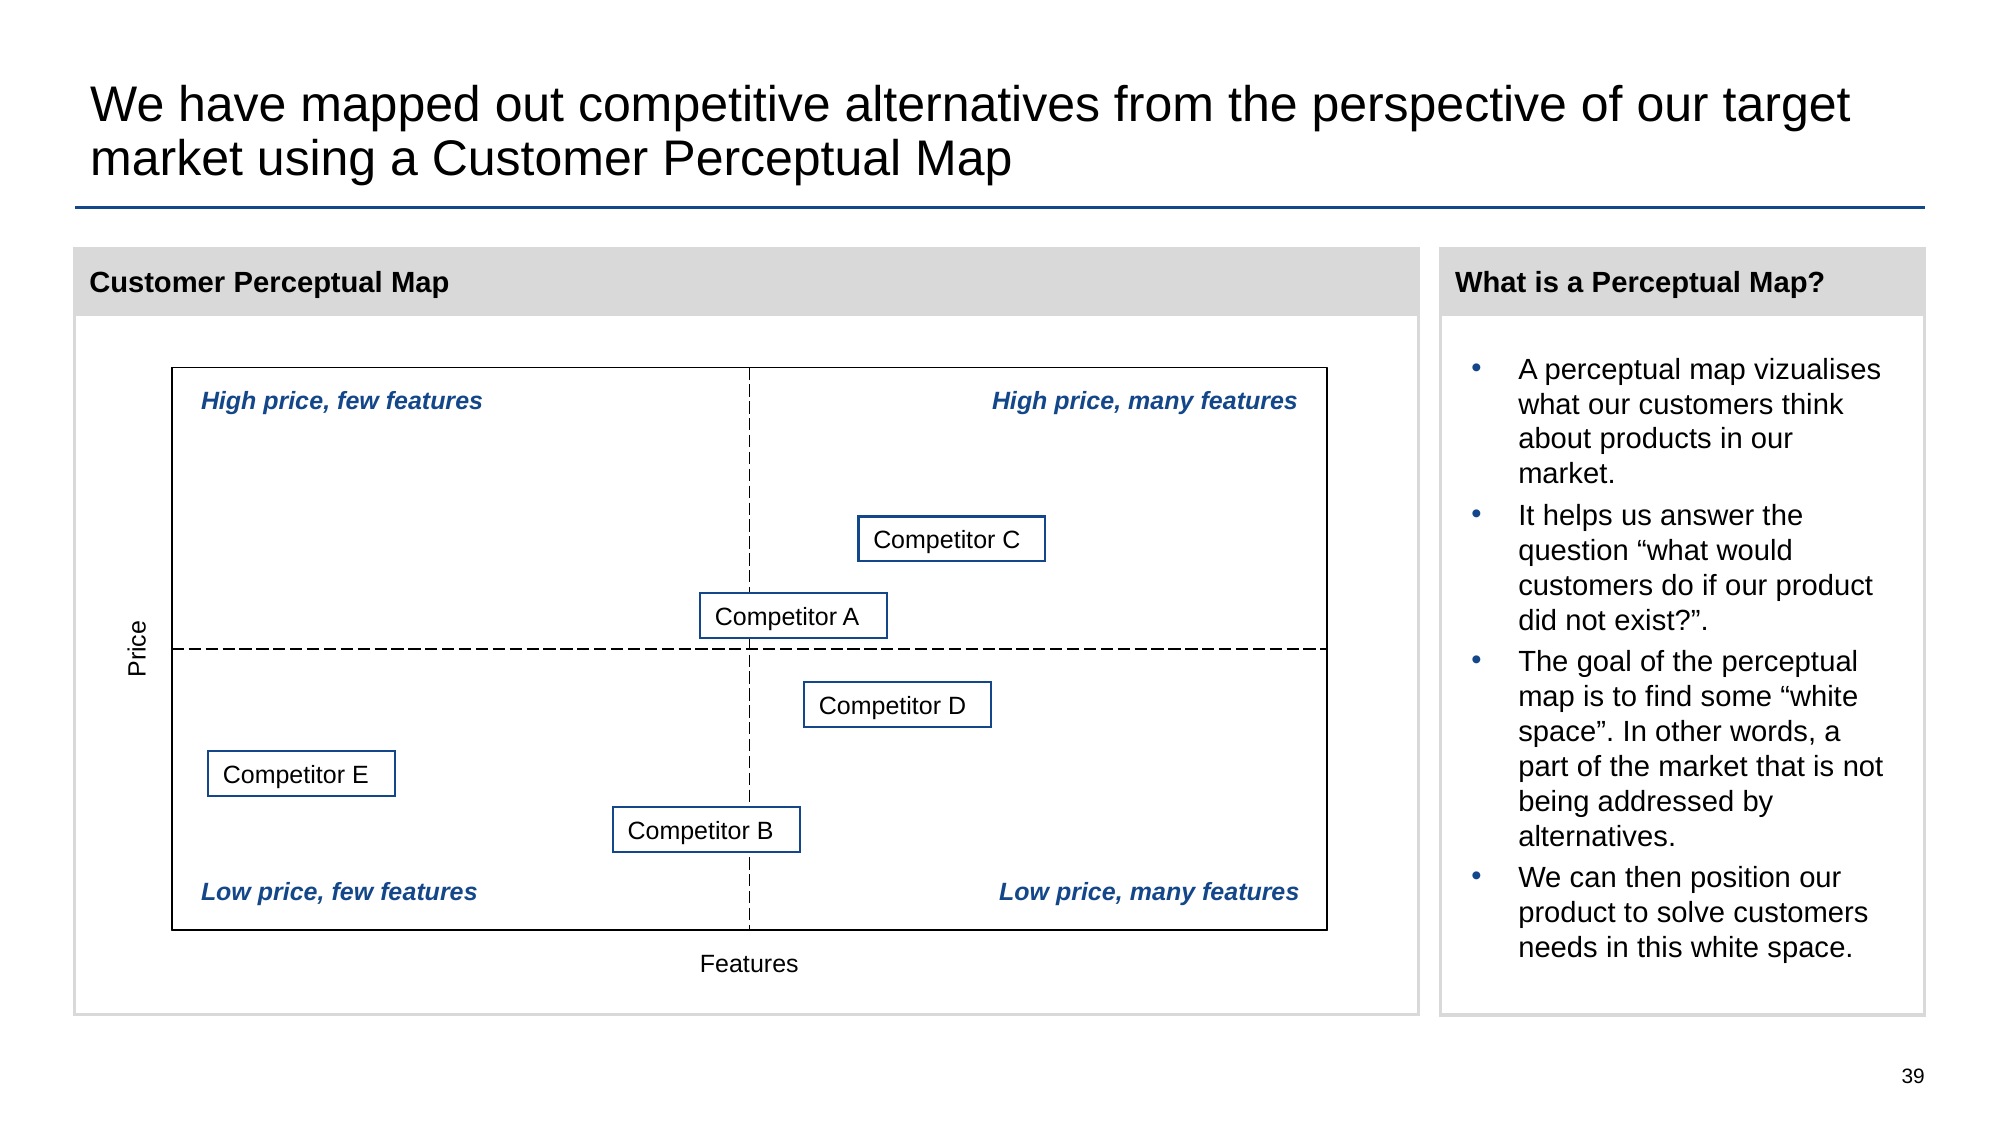

# We have mapped out competitive alternatives from the perspective of our target market using a Customer Perceptual Map

What is a Perceptual Map?

Customer Perceptual Map
A perceptual map vizualises what our customers think about products in our market.
It helps us answer the question “what would customers do if our product did not exist?”.
The goal of the perceptual map is to find some “white space”. In other words, a part of the market that is not being addressed by alternatives.
We can then position our product to solve customers needs in this white space.

### Chart

| Category |  |
|---|---|
High price, many features
High price, few features
Competitor C
Competitor A
Price
Competitor D
Competitor E
Competitor B
Low price, many features
Low price, few features
Features